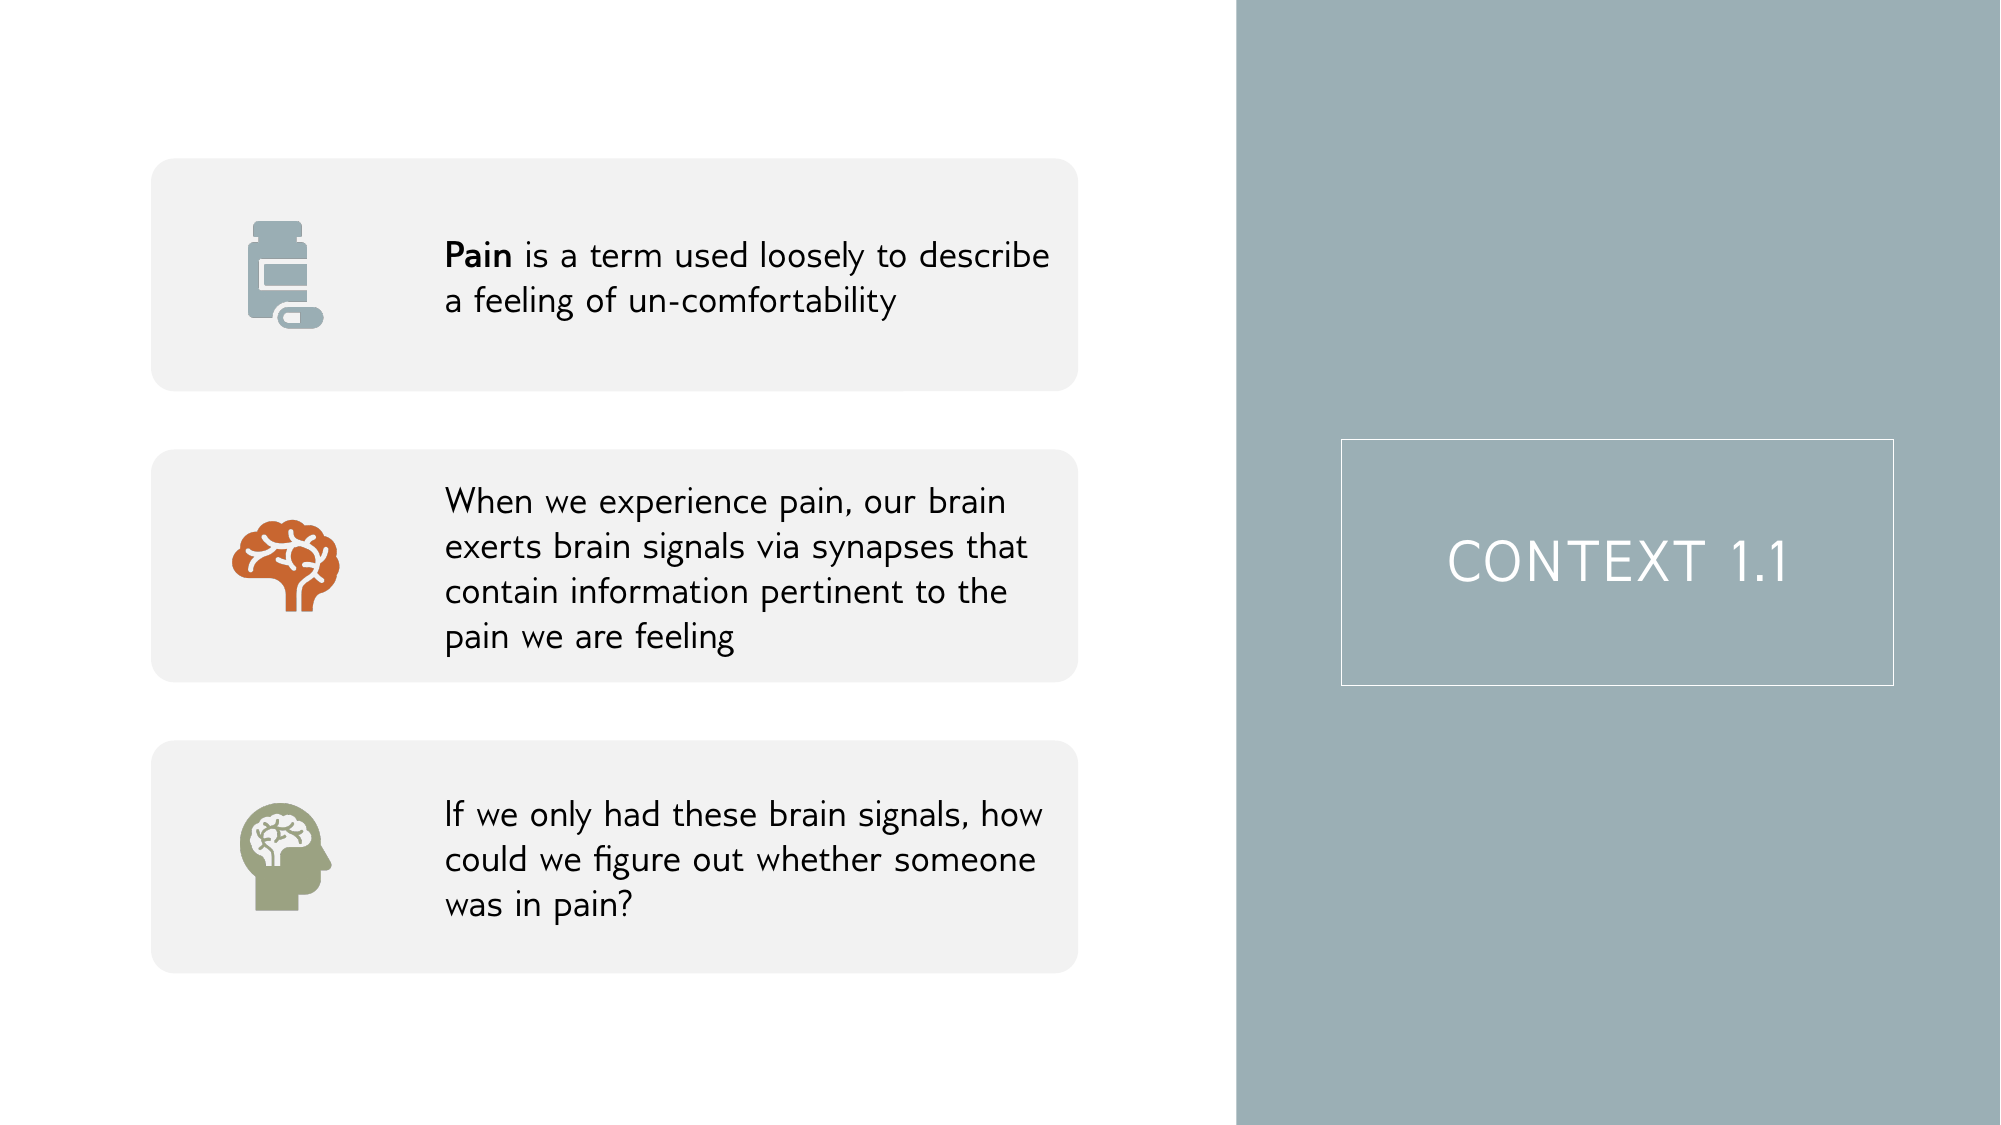

Pain is a term used loosely to describe a feeling of un-comfortability
When we experience pain, our brain exerts brain signals via synapses that contain information pertinent to the pain we are feeling
If we only had these brain signals, how could we figure out whether someone was in pain?
Context 1.1